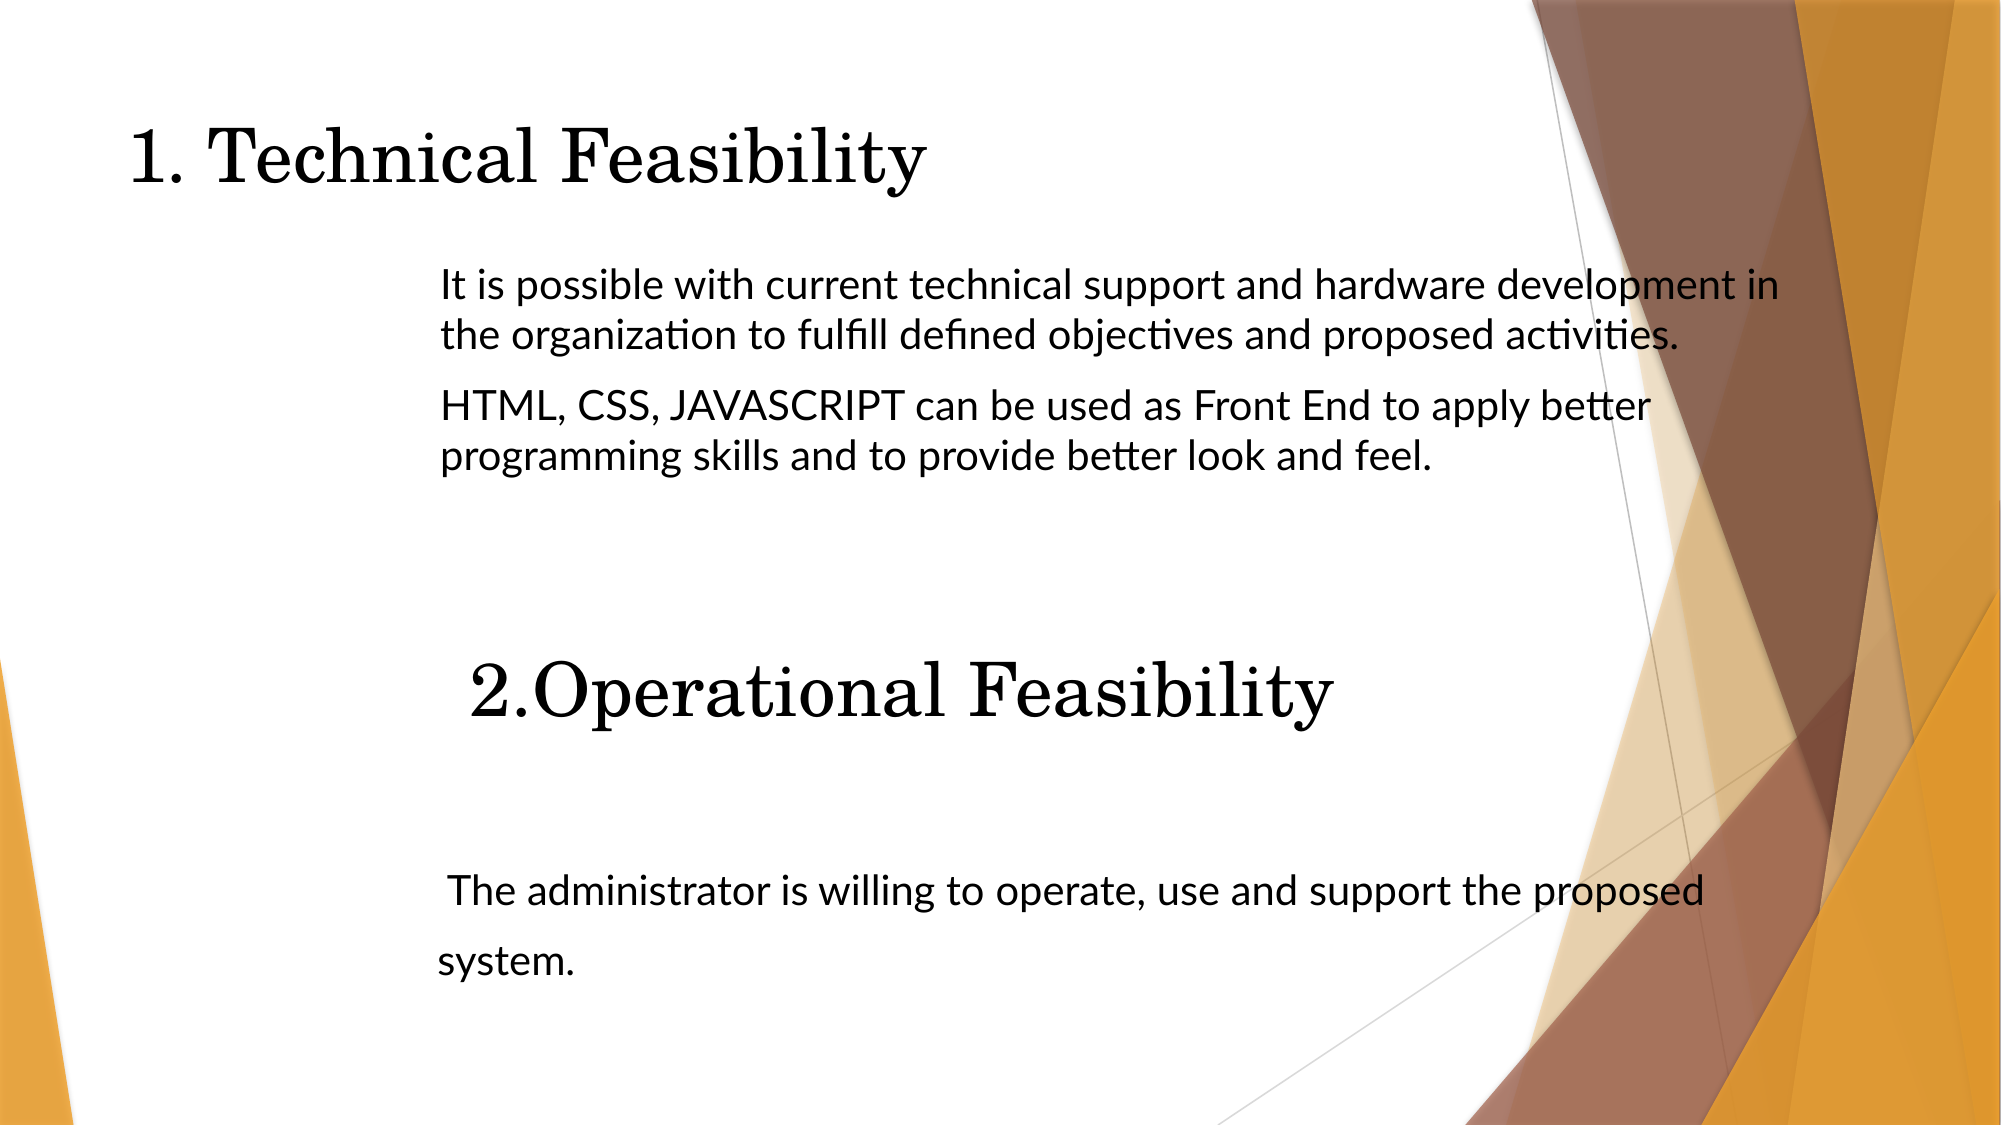

# 1. Technical Feasibility
It is possible with current technical support and hardware development in the organization to fulfill defined objectives and proposed activities.
HTML, CSS, JAVASCRIPT can be used as Front End to apply better programming skills and to provide better look and feel.

    2.Operational Feasibility

      The administrator is willing to operate, use and support the proposed
     system.